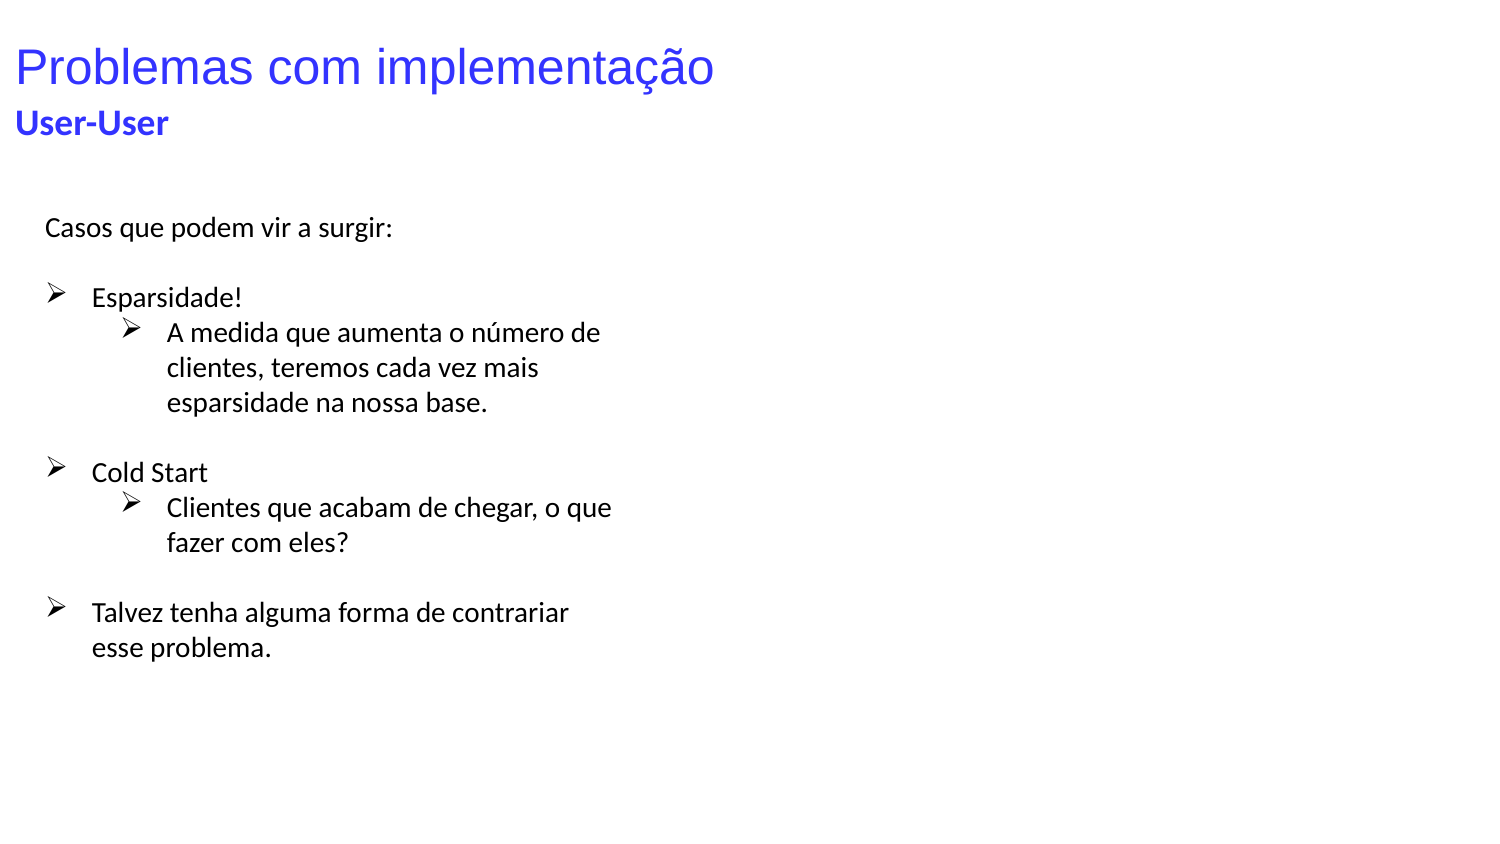

# Problemas com implementação
User-User
Casos que podem vir a surgir:

Esparsidade!
A medida que aumenta o número de clientes, teremos cada vez mais esparsidade na nossa base.

Cold Start
Clientes que acabam de chegar, o que fazer com eles?

Talvez tenha alguma forma de contrariar esse problema.